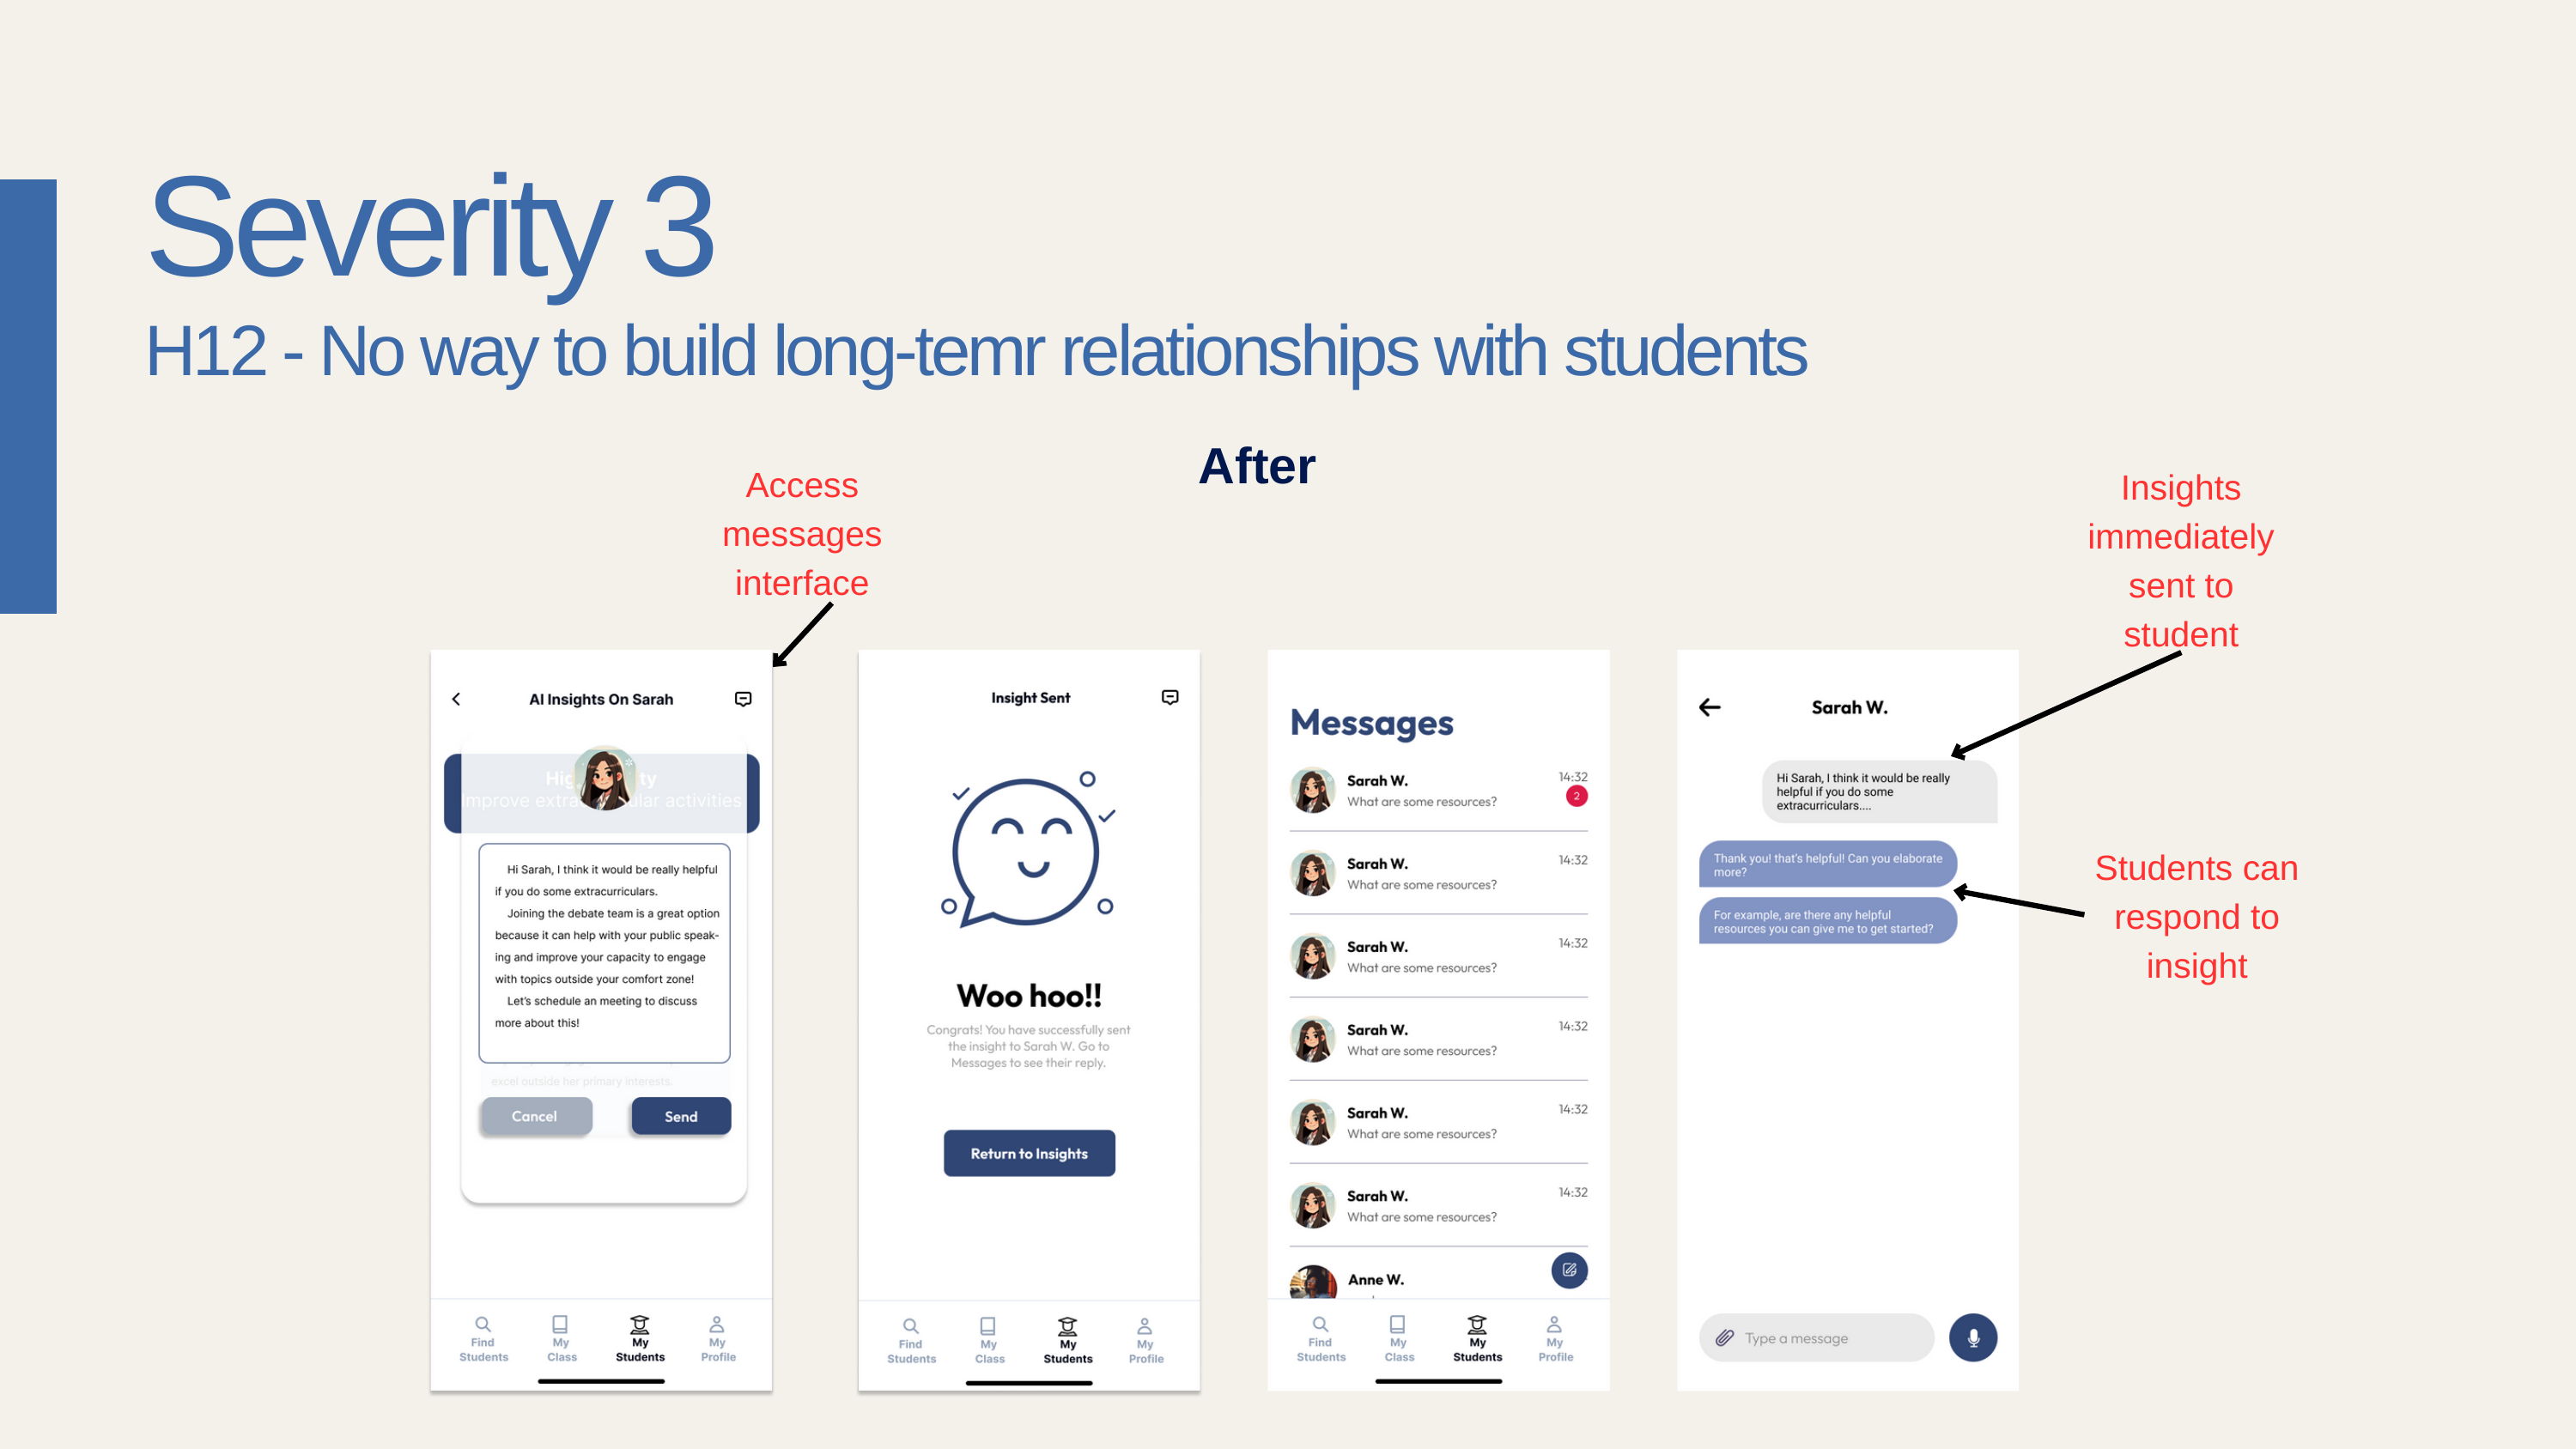

Severity 3
H12 - No way to build long-temr relationships with students

After
Access messages interface
Insights immediately sent to student

Students can respond to insight